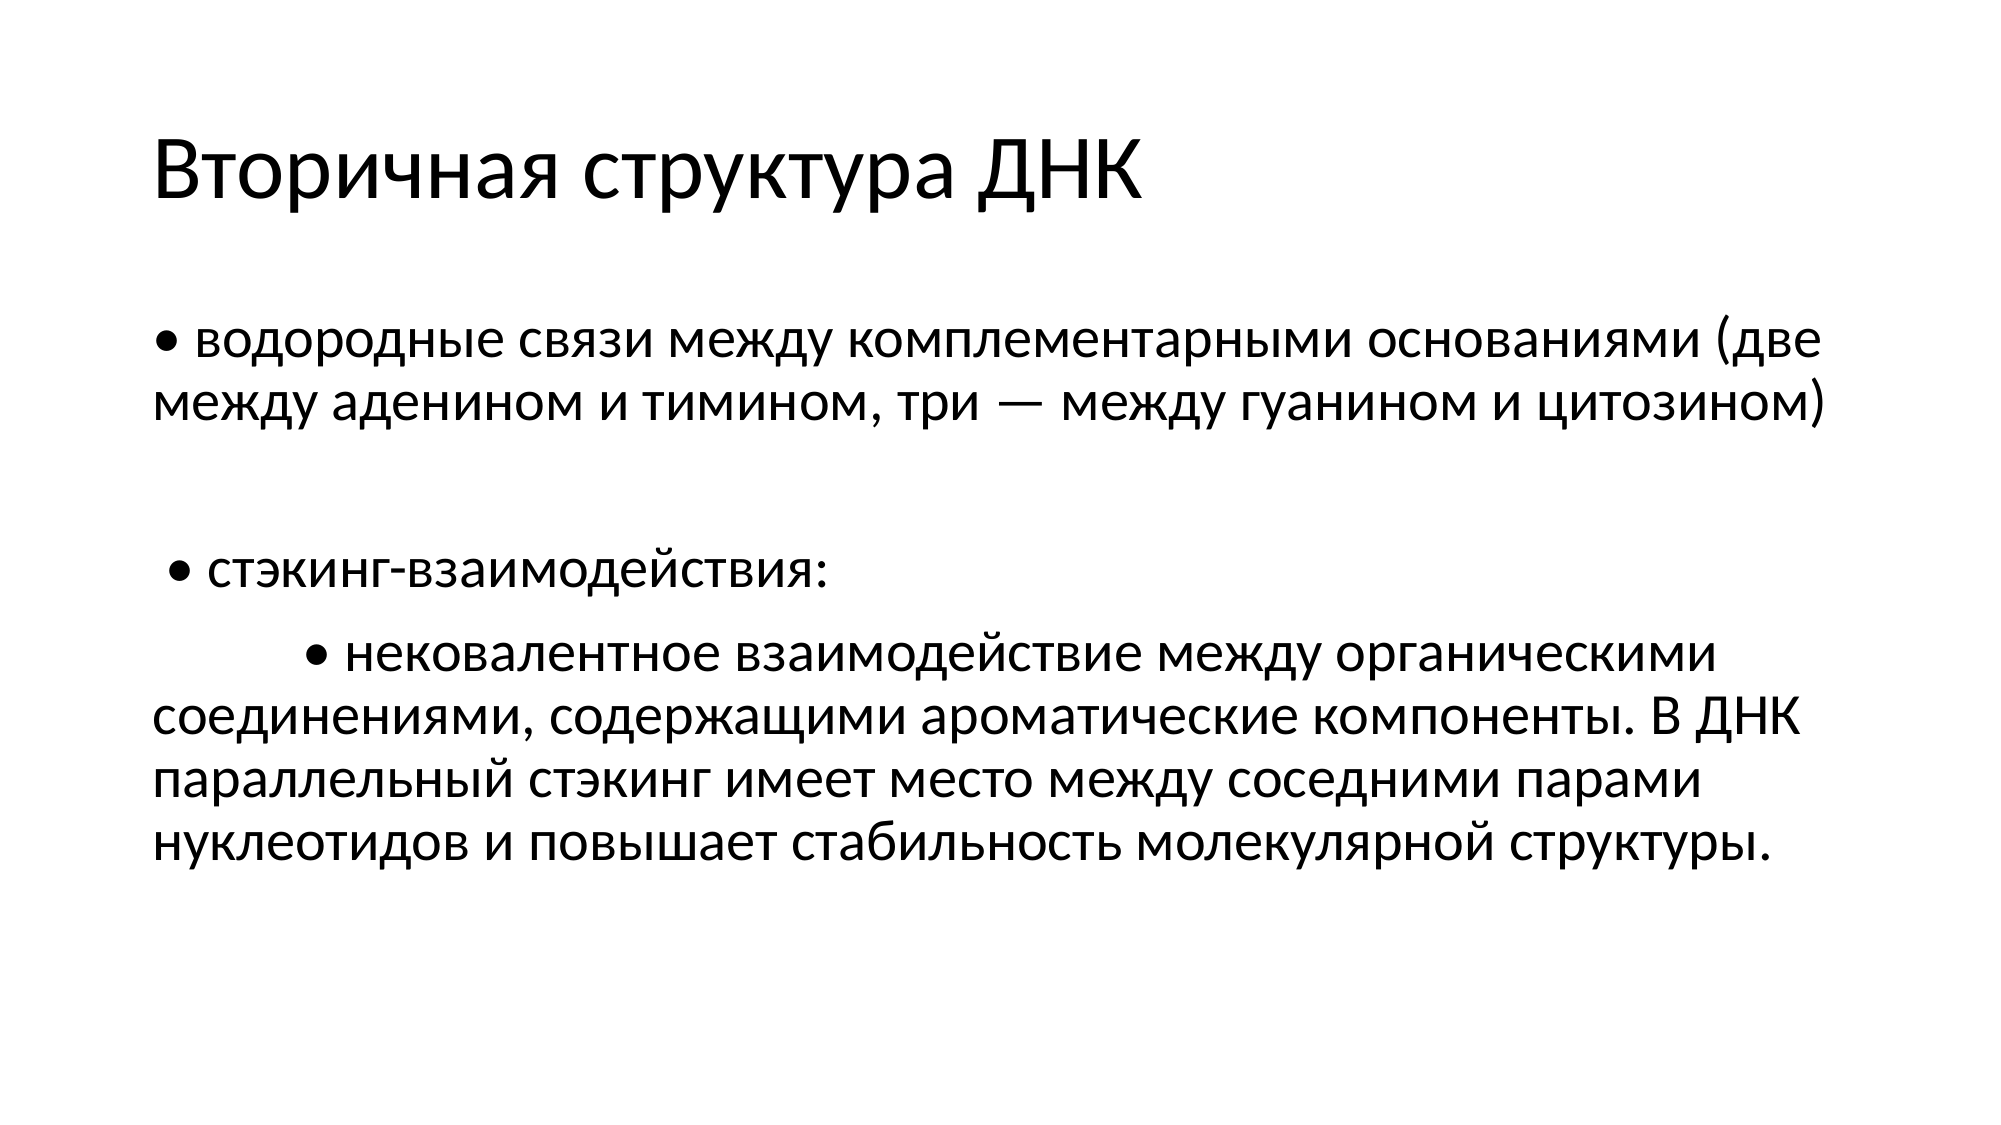

# Вторичная структура ДНК
• водородные связи между комплементарными основаниями (две между аденином и тимином, три — между гуанином и цитозином)

 • стэкинг-взаимодействия:
	• нековалентное взаимодействие между органическими соединениями, содержащими ароматические компоненты. В ДНК параллельный стэкинг имеет место между соседними парами нуклеотидов и повышает стабильность молекулярной структуры.